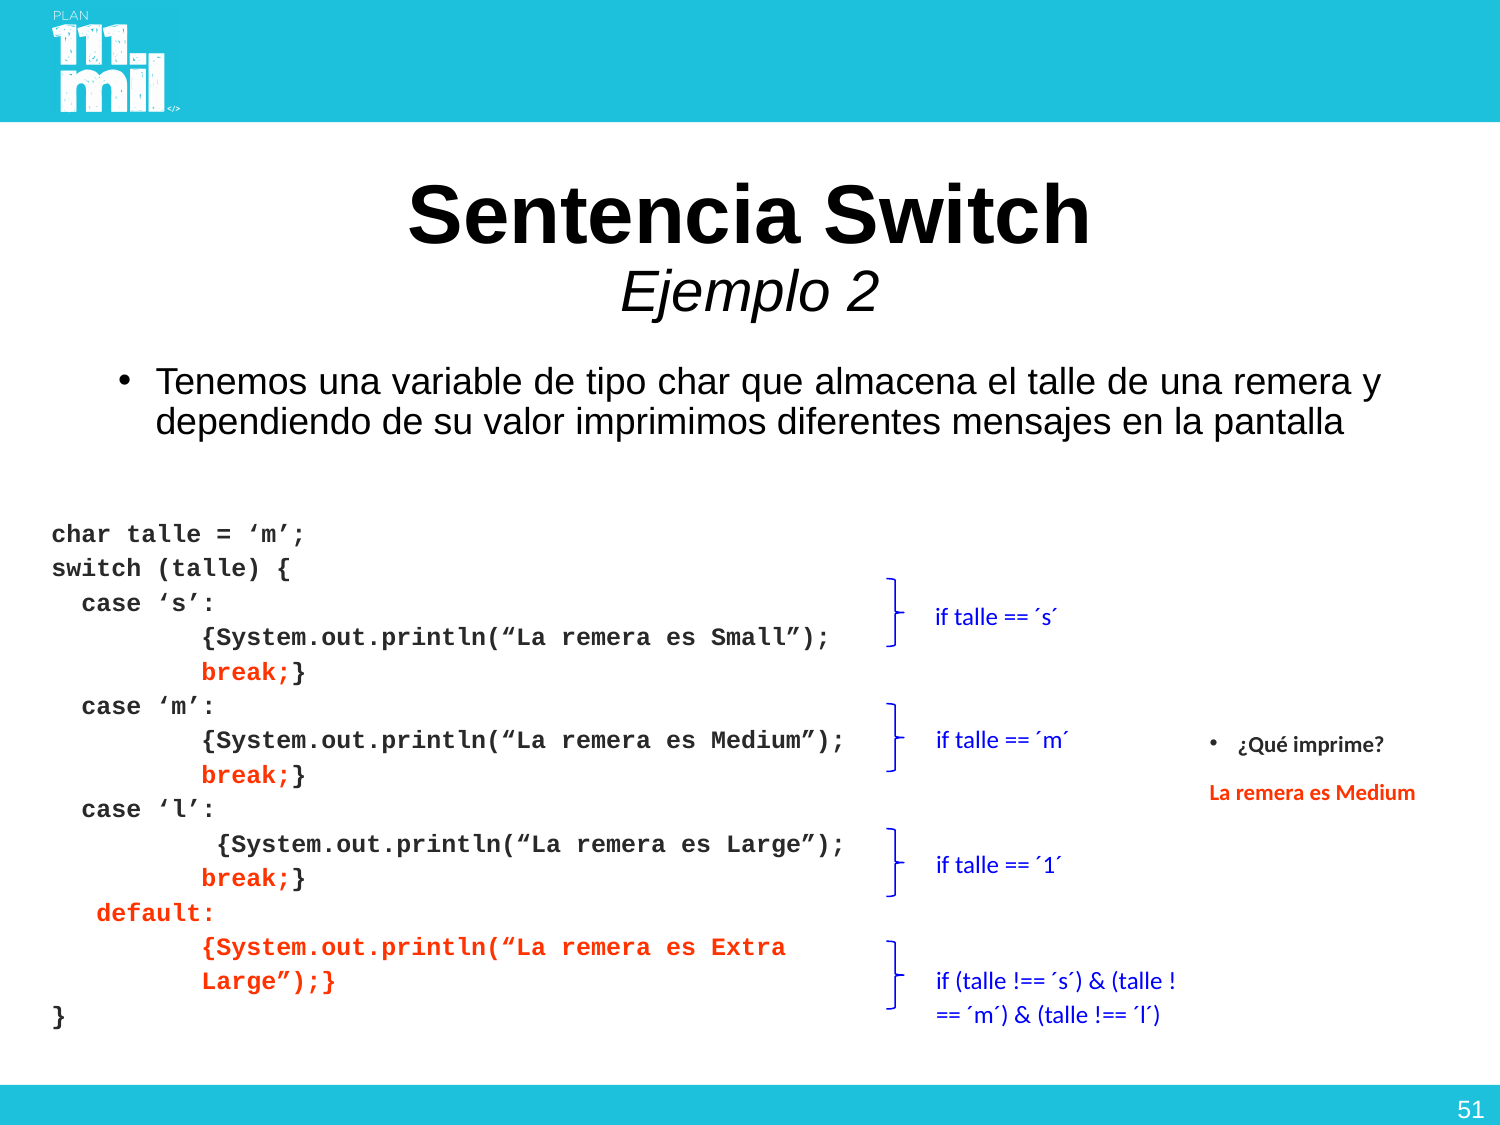

# Sentencia Switch Ejemplo 2
Tenemos una variable de tipo char que almacena el talle de una remera y dependiendo de su valor imprimimos diferentes mensajes en la pantalla

¿Qué imprime?
La remera es Medium

char talle = ‘m’;
switch (talle) {
  case ‘s’:
  	{System.out.println(“La remera es Small”);
  	break;}
  case ‘m’:
   	{System.out.println(“La remera es Medium”);
  	break;}
  case ‘l’:
  	 {System.out.println(“La remera es Large”);
  	break;}
   default:
  	{System.out.println(“La remera es Extra 	Large”);}
}
if talle == ´s´

if talle == ´m´

if talle == ´1´

if (talle !== ´s´) & (talle !== ´m´) & (talle !== ´l´)

51